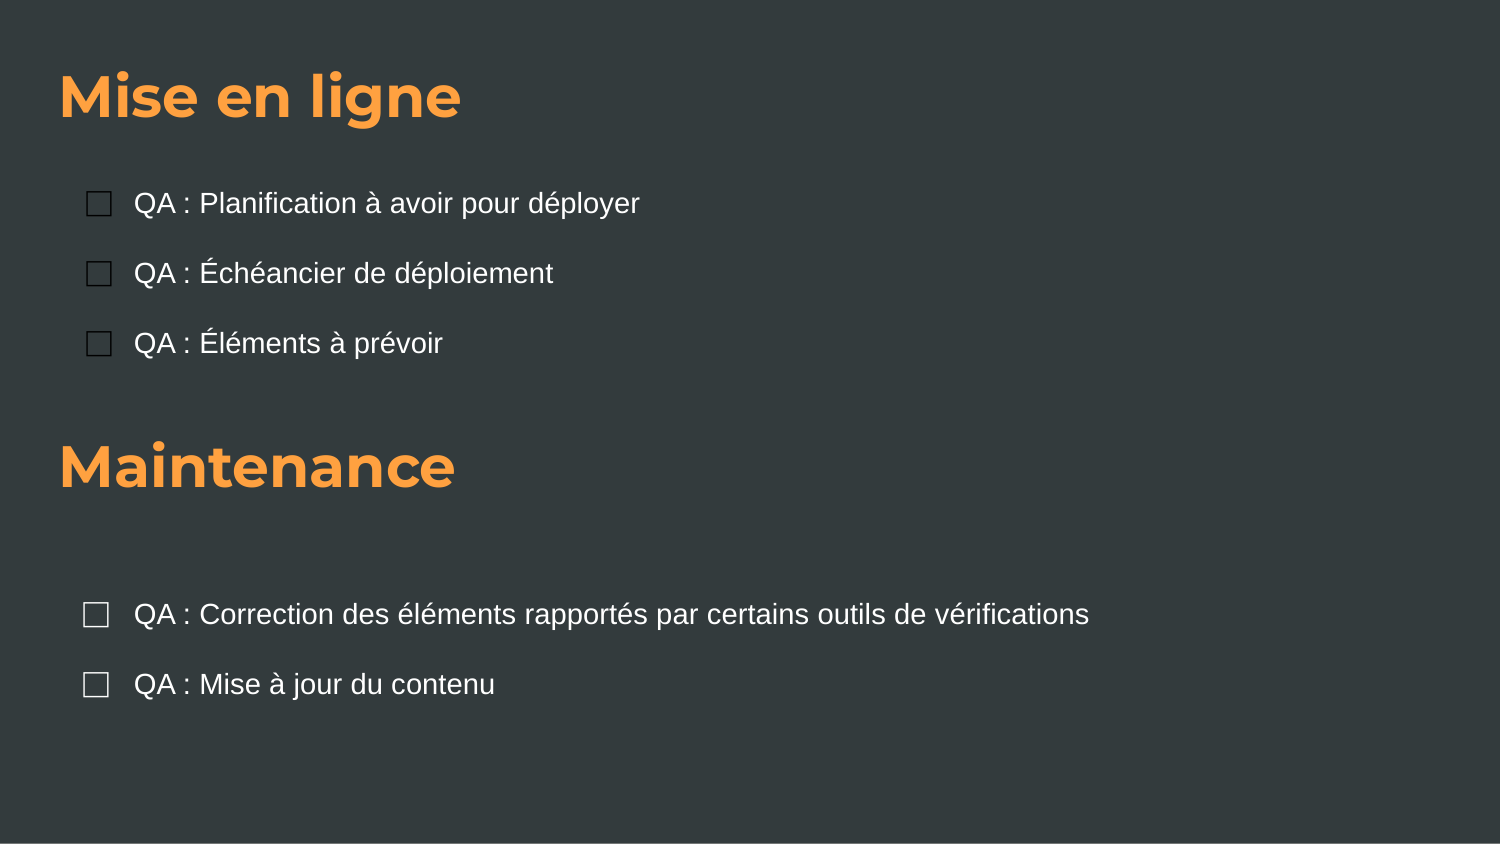

QA : Planification à avoir pour déployer
QA : Échéancier de déploiement
QA : Éléments à prévoir

Maintenance

QA : Correction des éléments rapportés par certains outils de vérifications
QA : Mise à jour du contenu
Mise en ligne